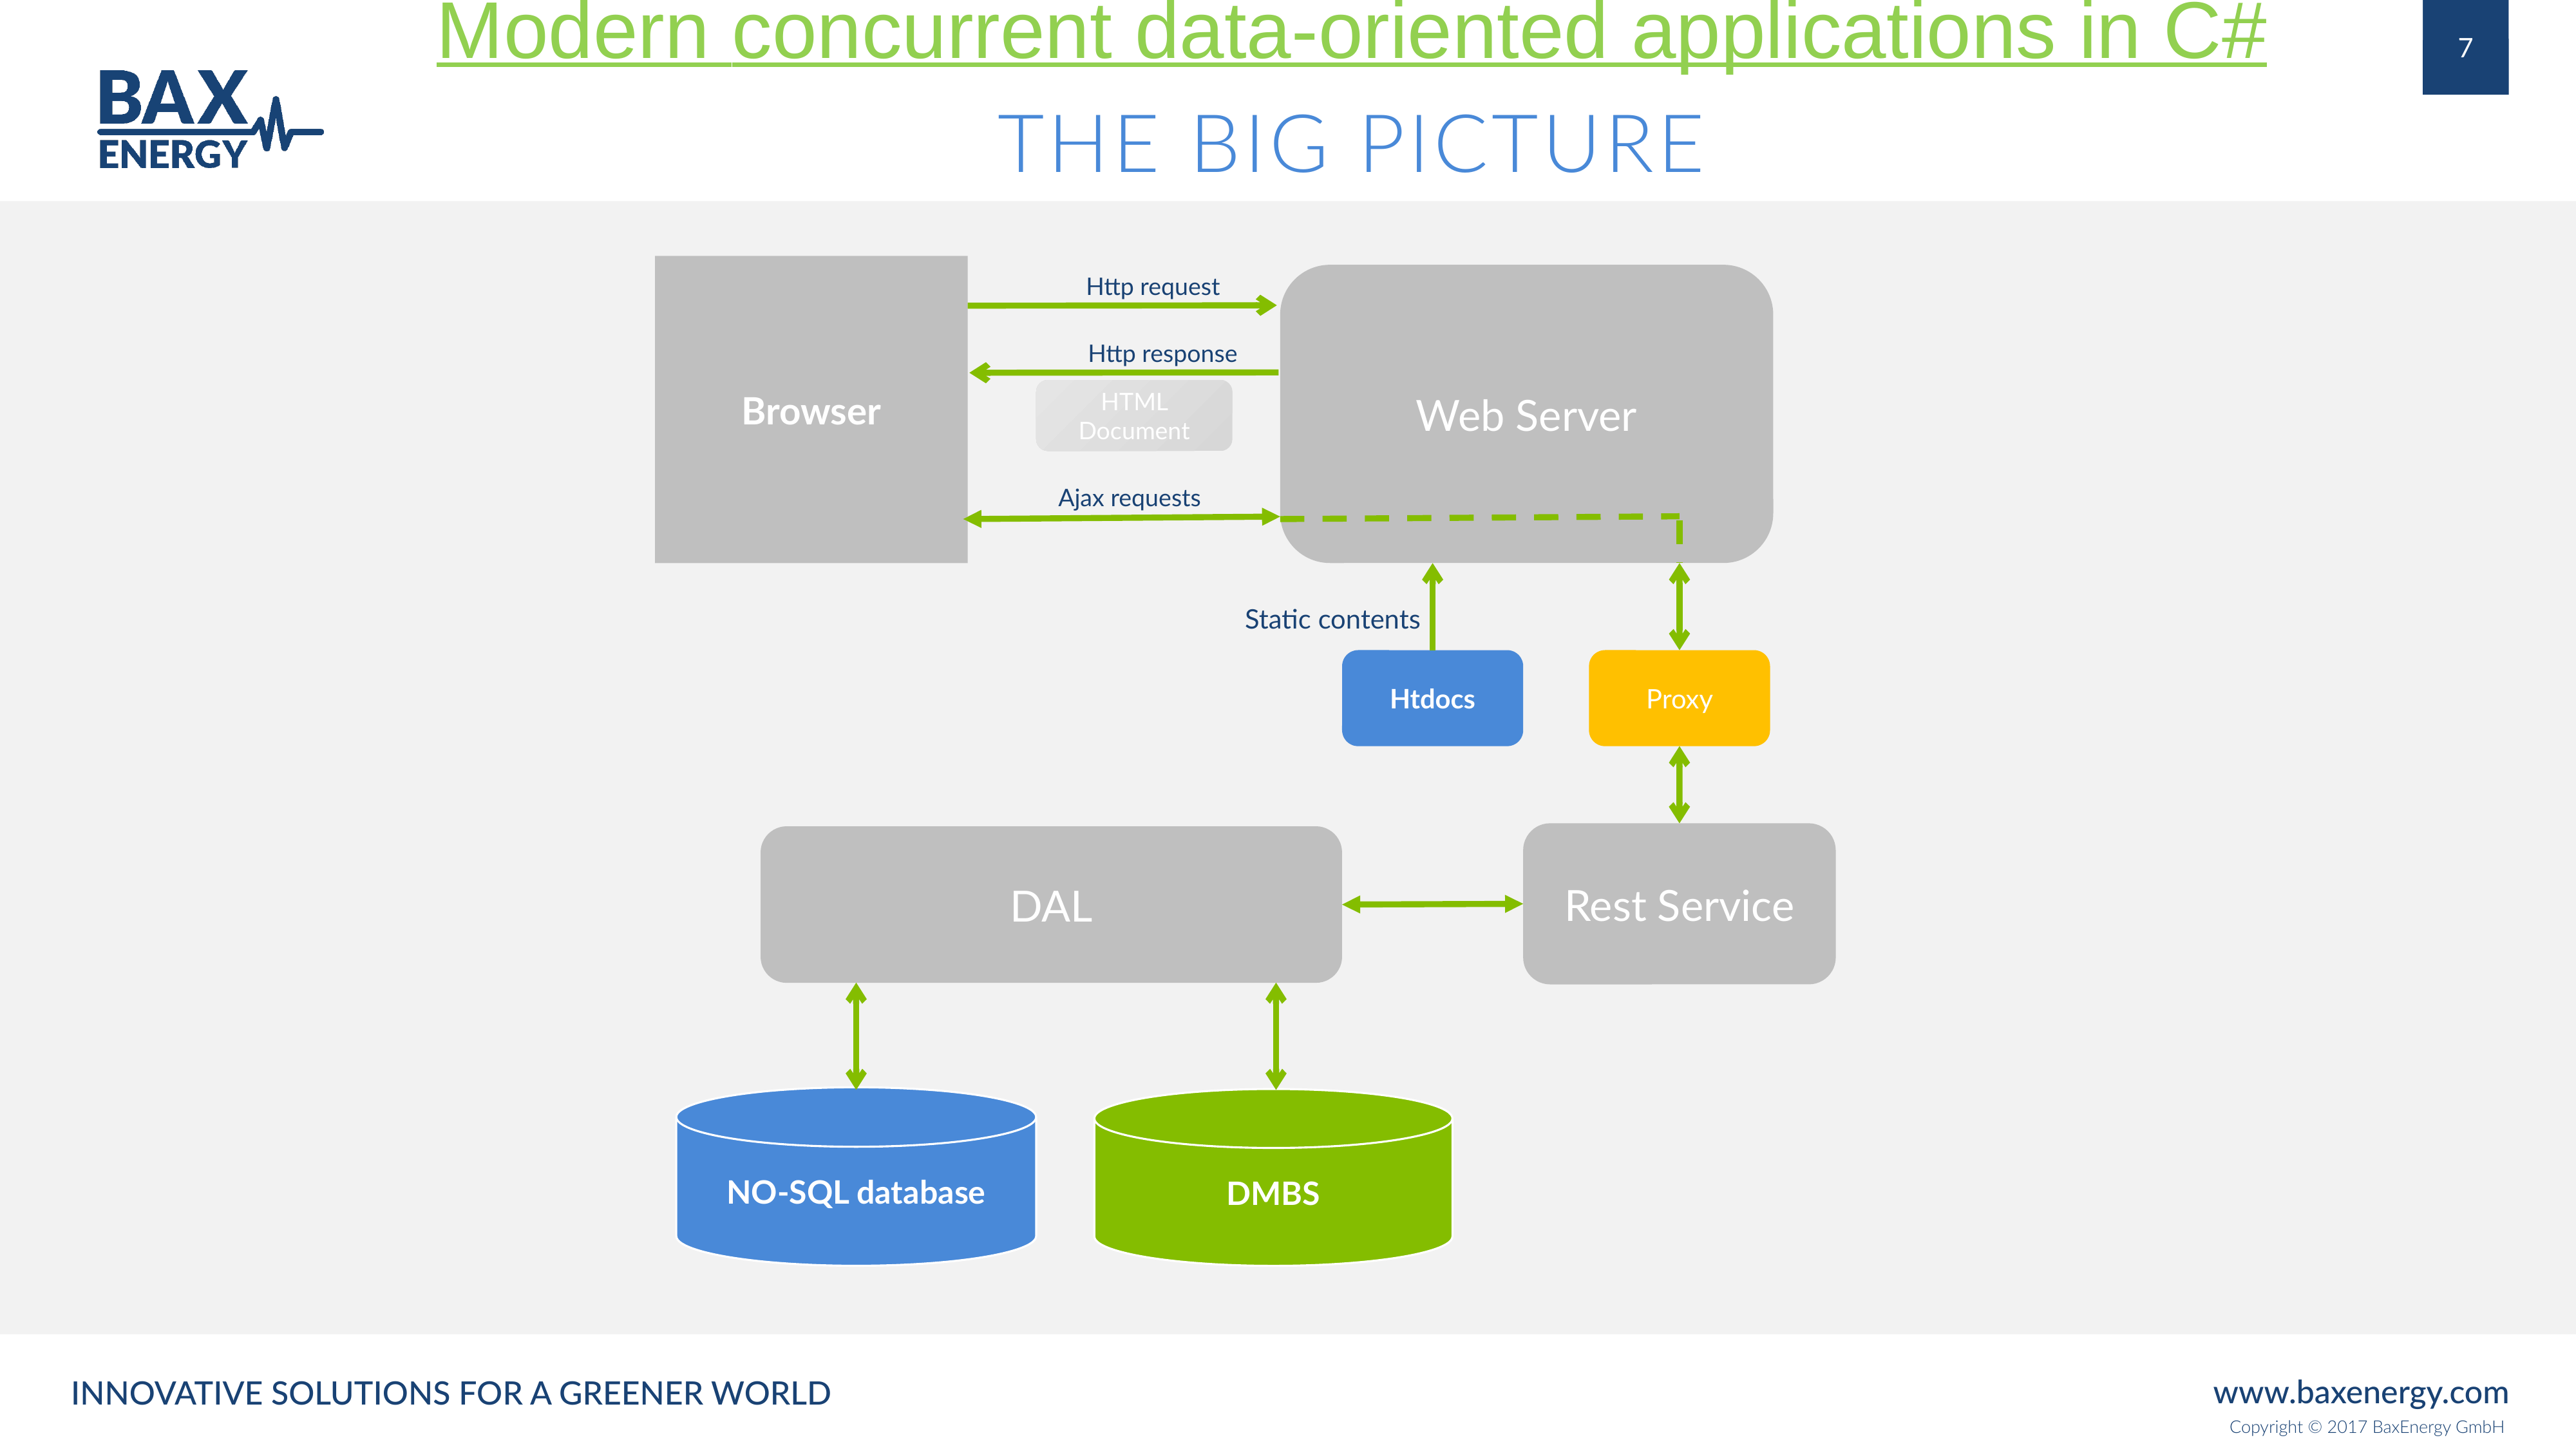

Modern concurrent data-oriented applications in C#
THE BIG PICTURE
Browser
Web Server
Http request
Http response
HTML Document
Ajax requests
Static contents
Htdocs
Proxy
Rest Service
DAL
NO-SQL database
DMBS